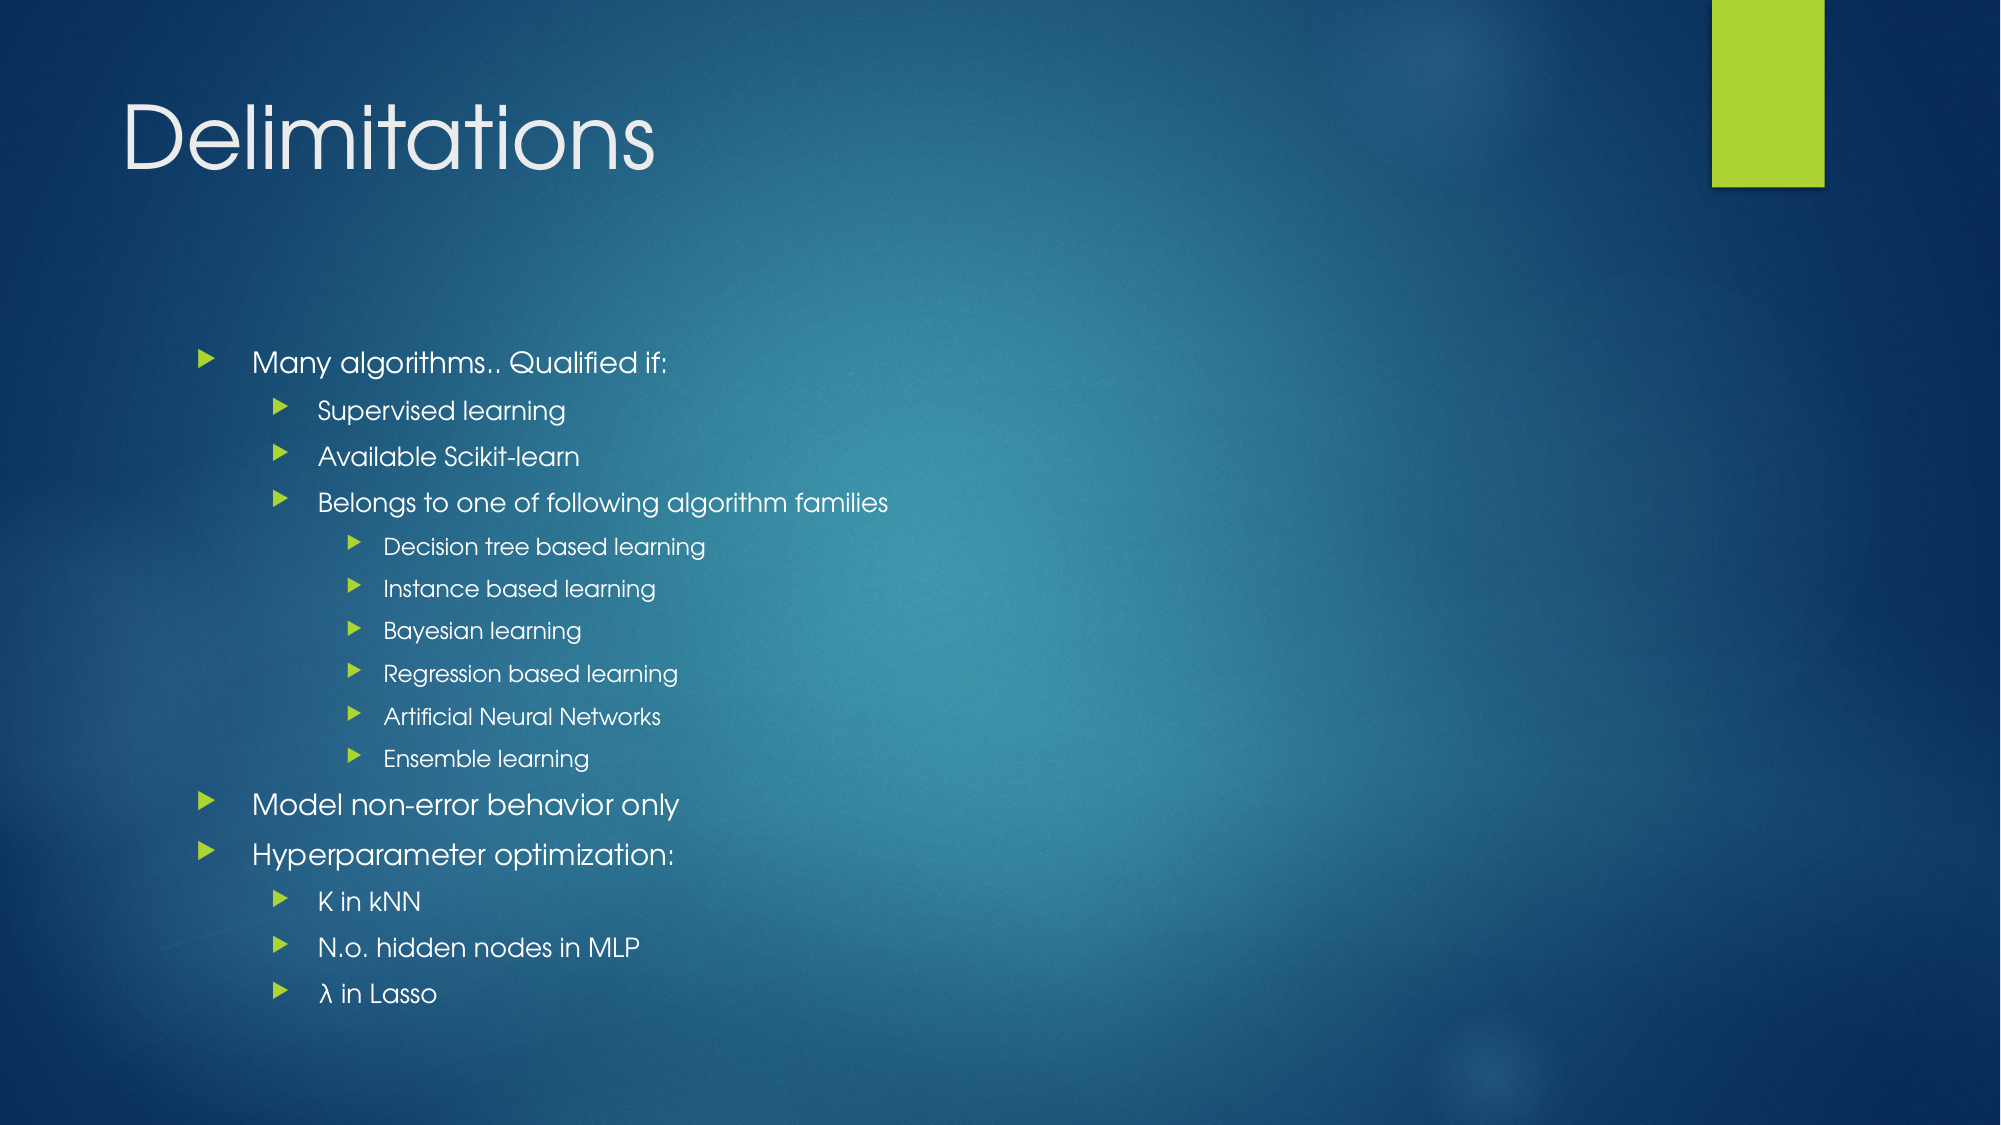

# Delimitations
Many algorithms.. Qualified if:
Supervised learning
Available Scikit-learn
Belongs to one of following algorithm families
Decision tree based learning
Instance based learning
Bayesian learning
Regression based learning
Artificial Neural Networks
Ensemble learning
Model non-error behavior only
Hyperparameter optimization:
K in kNN
N.o. hidden nodes in MLP
λ in Lasso